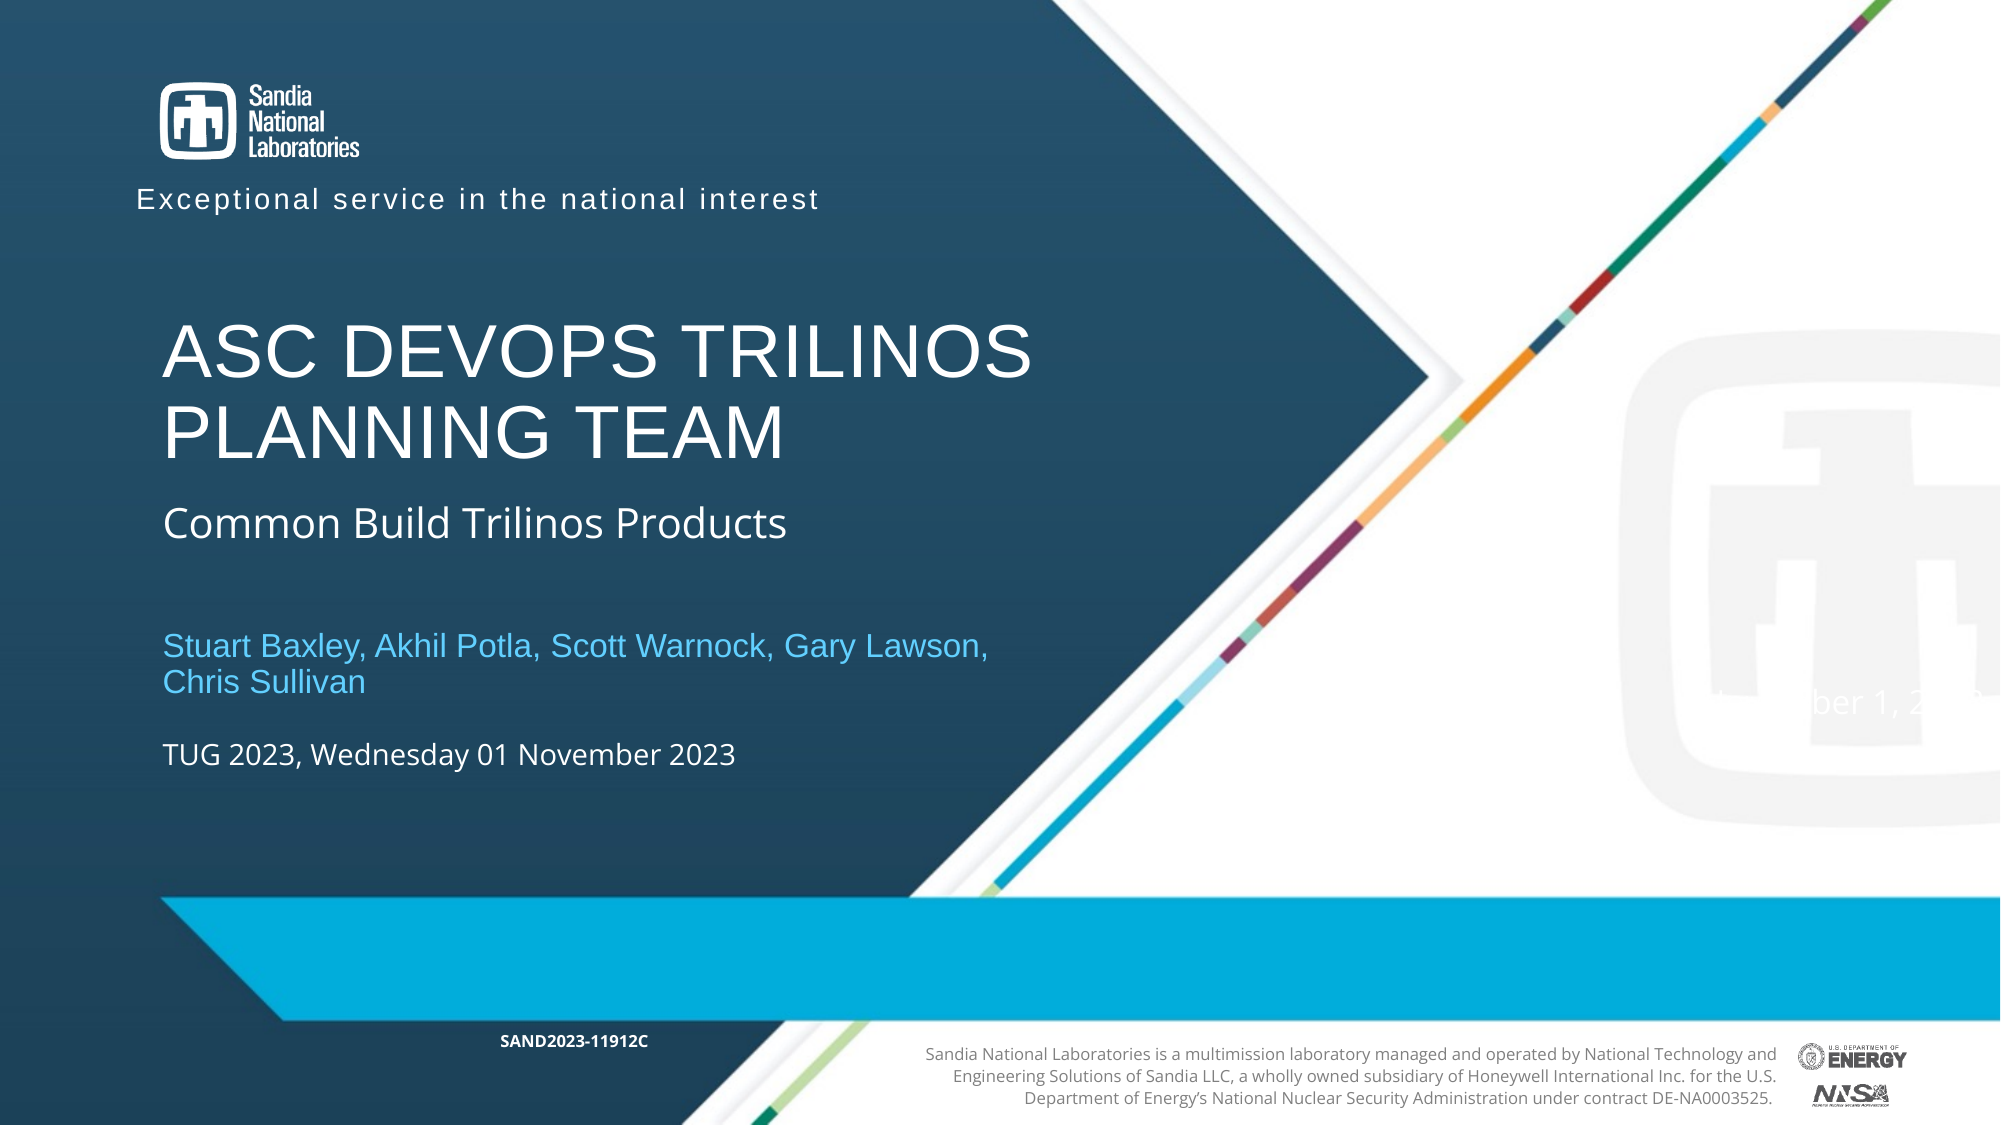

# ASC Devops Trilinos planning Team
Common Build Trilinos Products
Stuart Baxley, Akhil Potla, Scott Warnock, Gary Lawson, Chris Sullivan
November 1, 2023
TUG 2023, Wednesday 01 November 2023
SAND2023-11912C